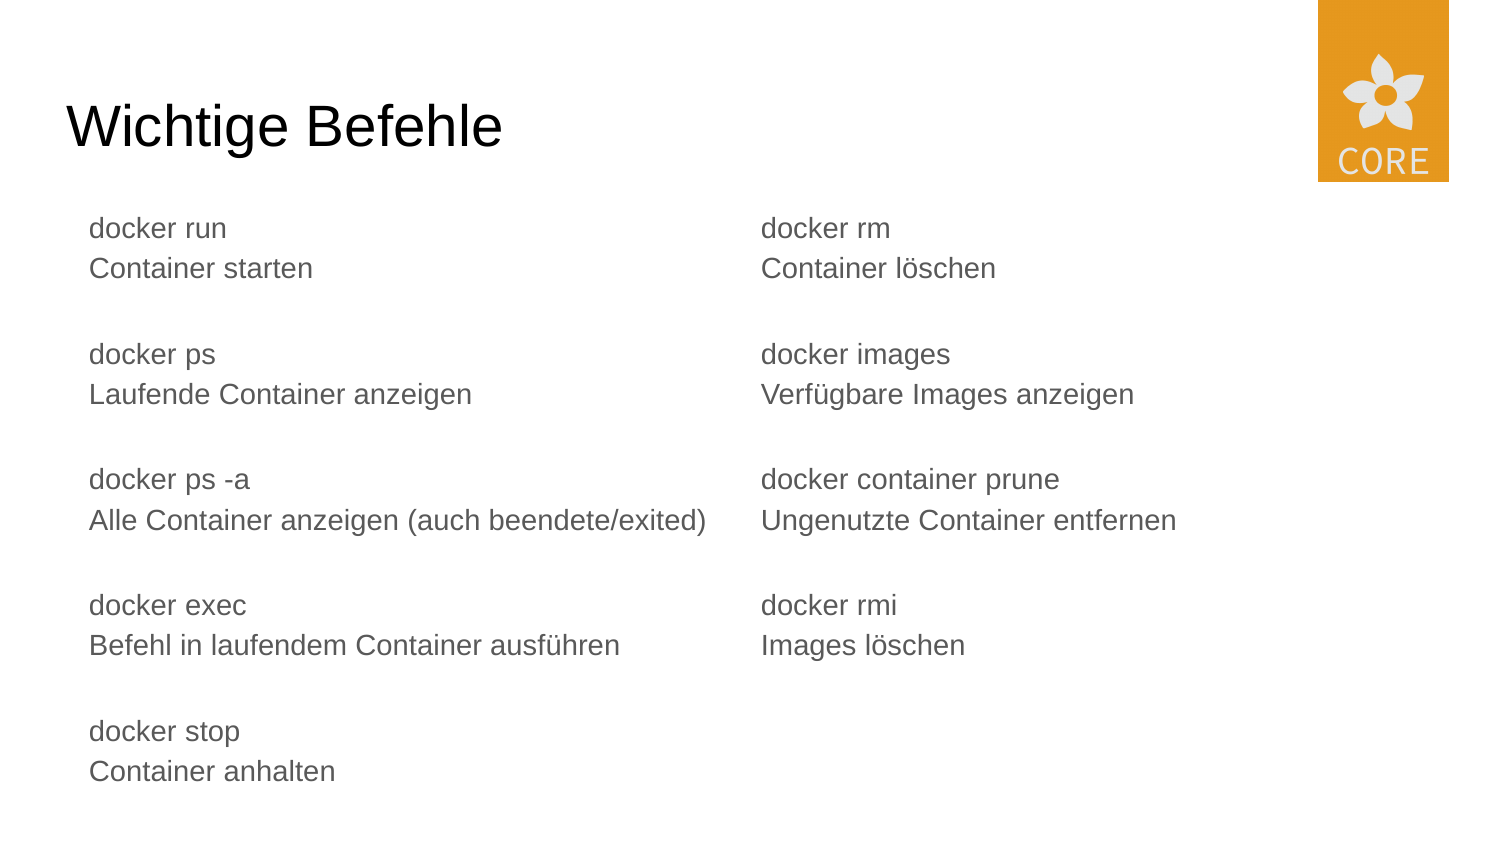

# Wichtige Befehle
docker run
Container starten
docker ps
Laufende Container anzeigen
docker ps -a
Alle Container anzeigen (auch beendete/exited)
docker exec
Befehl in laufendem Container ausführen
docker stop
Container anhalten
docker rm
Container löschen
docker images
Verfügbare Images anzeigen
docker container prune
Ungenutzte Container entfernen
docker rmi
Images löschen